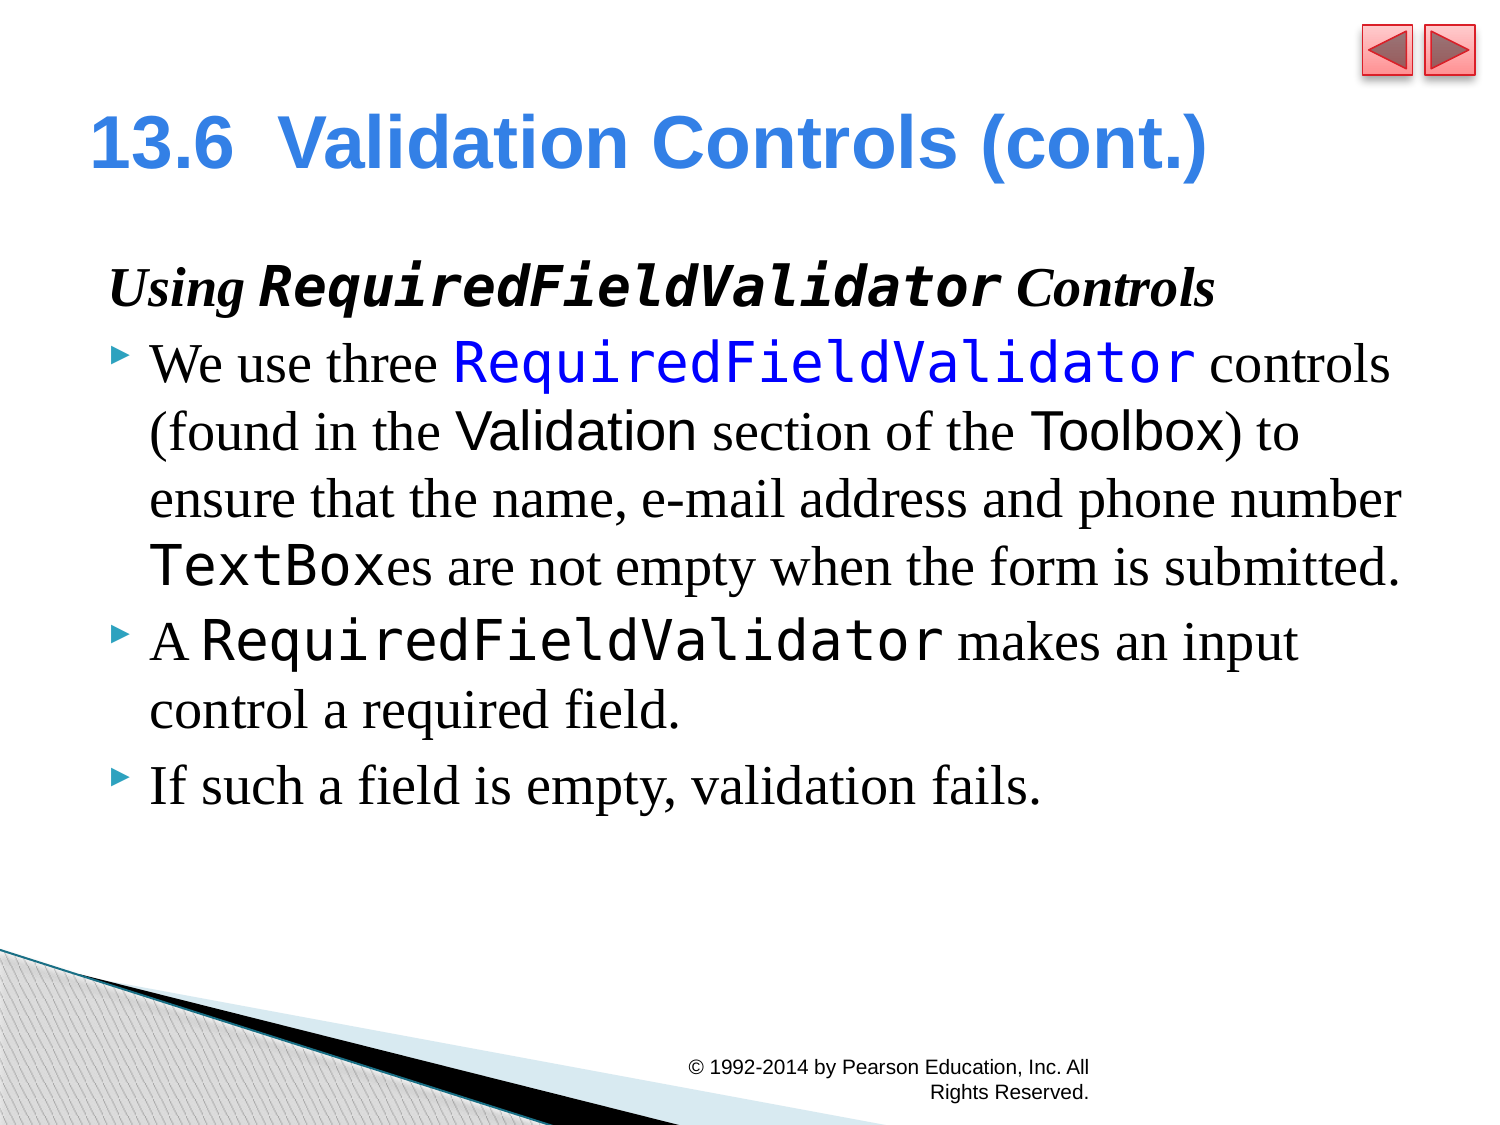

# 13.6  Validation Controls (cont.)
Using RequiredFieldValidator Controls
We use three RequiredFieldValidator controls (found in the Validation section of the Toolbox) to ensure that the name, e-mail address and phone number TextBoxes are not empty when the form is submitted.
A RequiredFieldValidator makes an input control a required field.
If such a field is empty, validation fails.
© 1992-2014 by Pearson Education, Inc. All Rights Reserved.